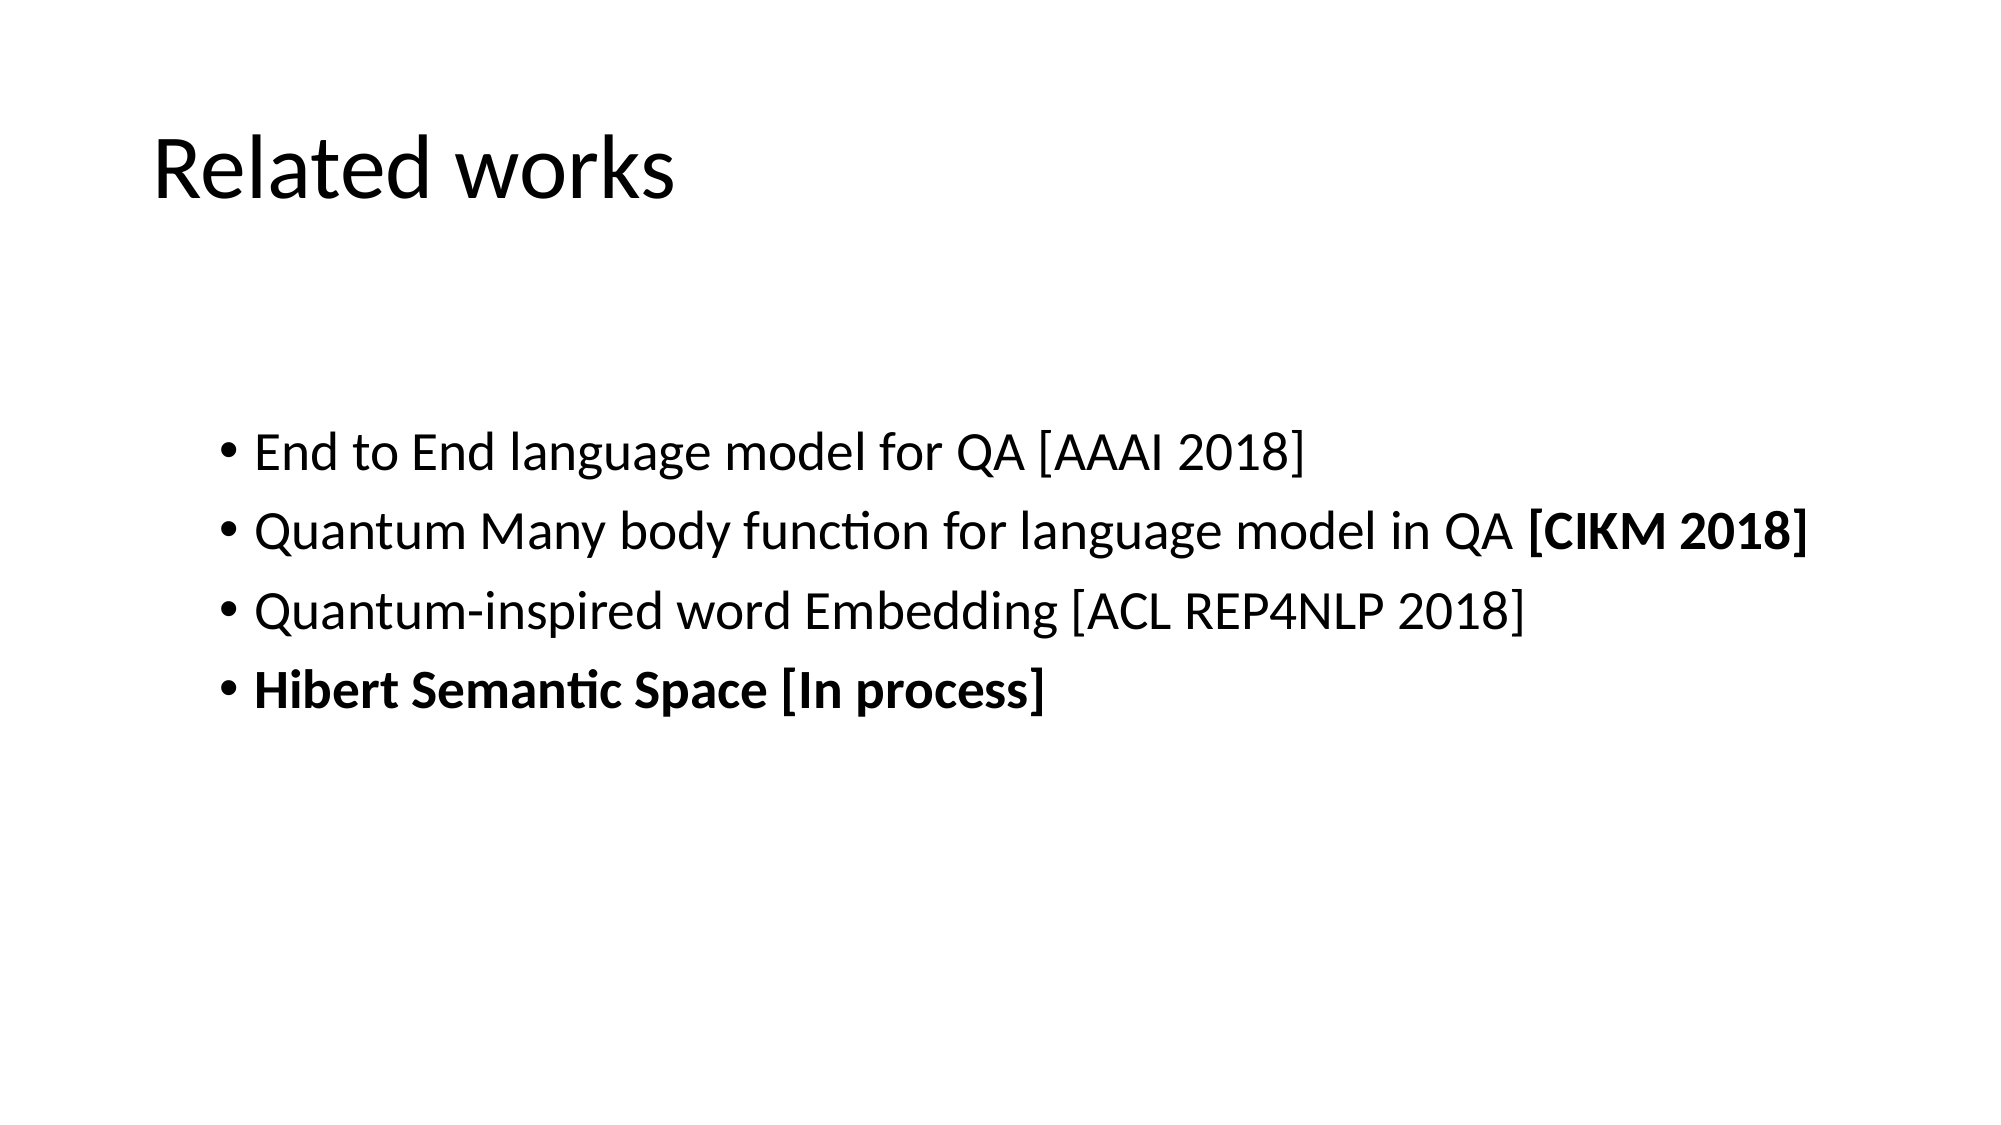

# Related works
End to End language model for QA [AAAI 2018]
Quantum Many body function for language model in QA [CIKM 2018]
Quantum-inspired word Embedding [ACL REP4NLP 2018]
Hibert Semantic Space [In process]